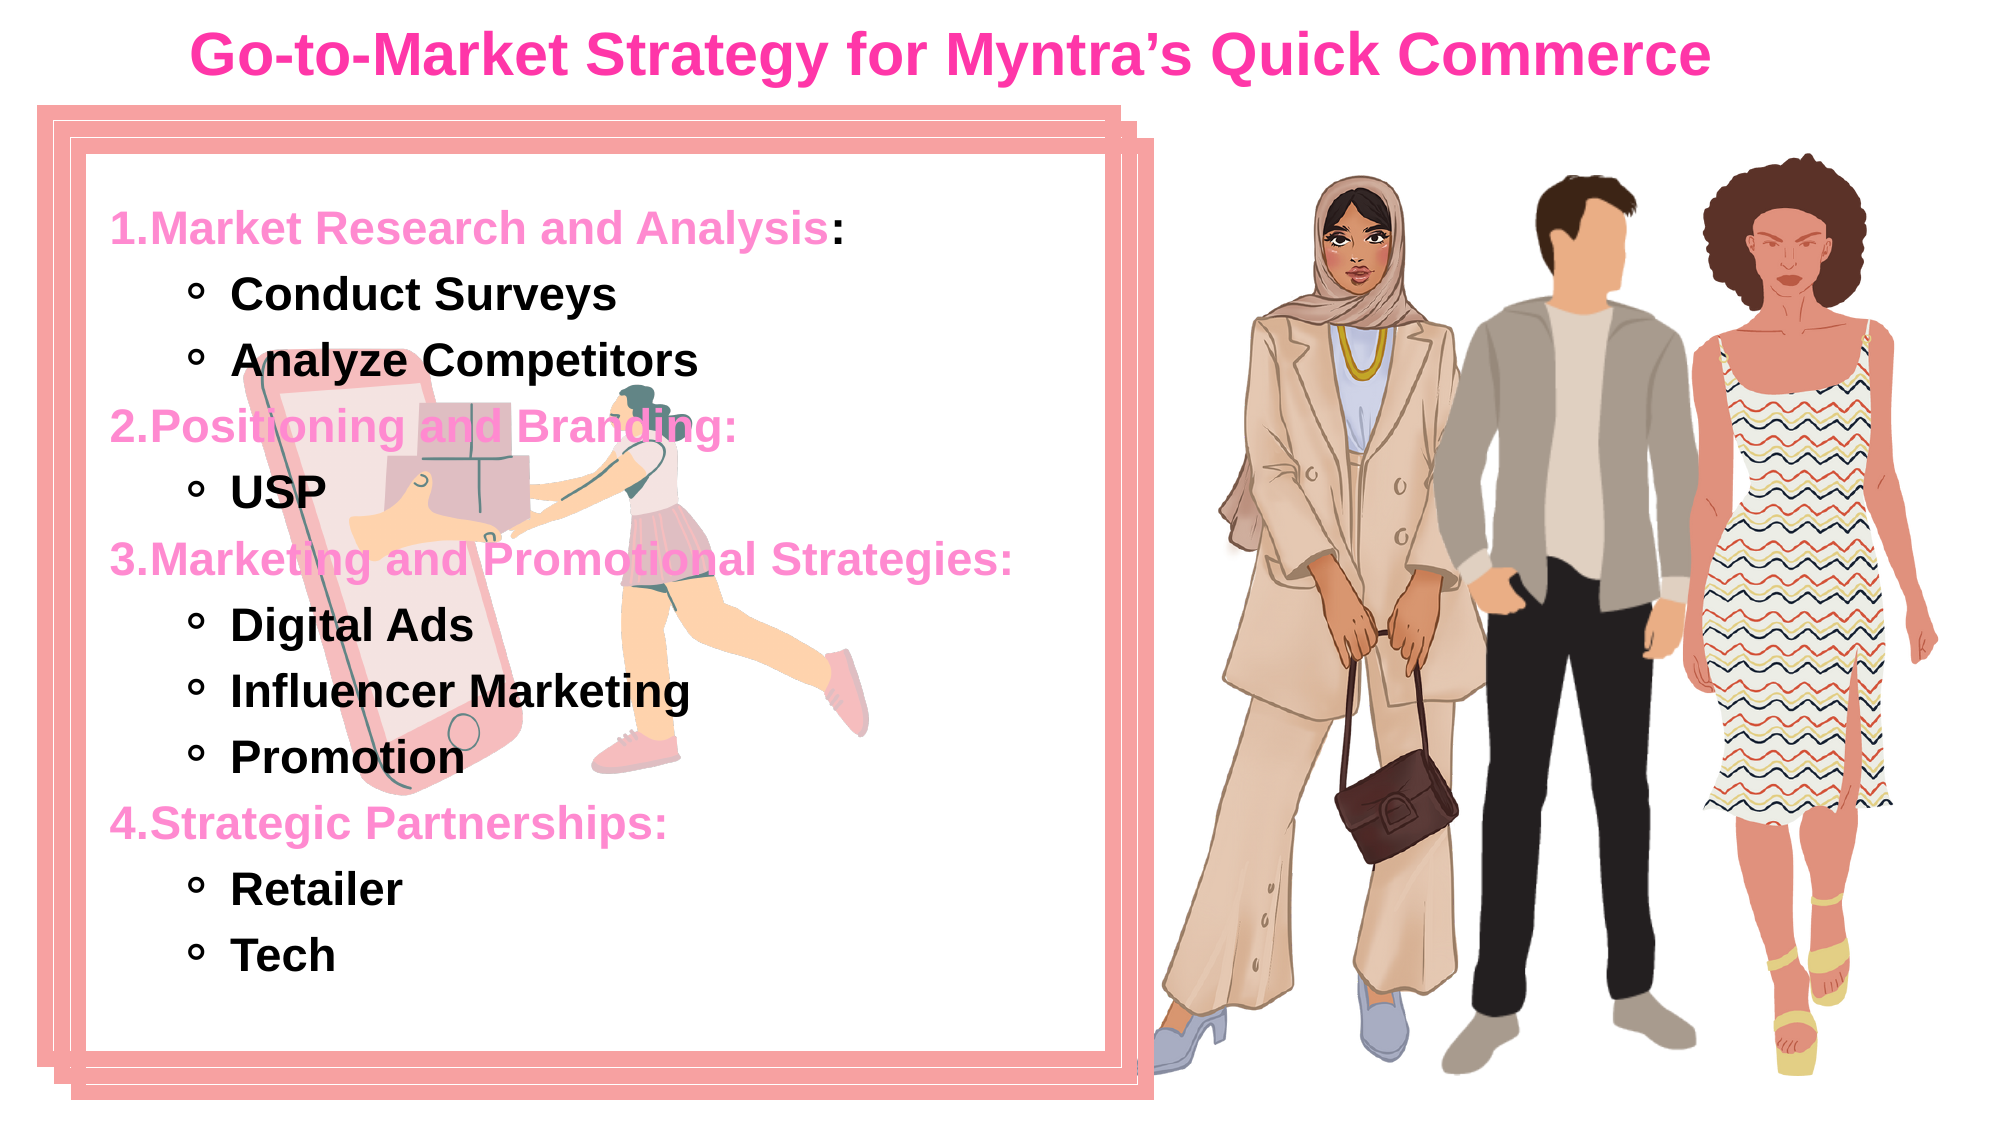

Go-to-Market Strategy for Myntra’s Quick Commerce

Market Research and Analysis:
Conduct Surveys
Analyze Competitors
Positioning and Branding:
USP
Marketing and Promotional Strategies:
Digital Ads
Influencer Marketing
Promotion
Strategic Partnerships:
Retailer
Tech